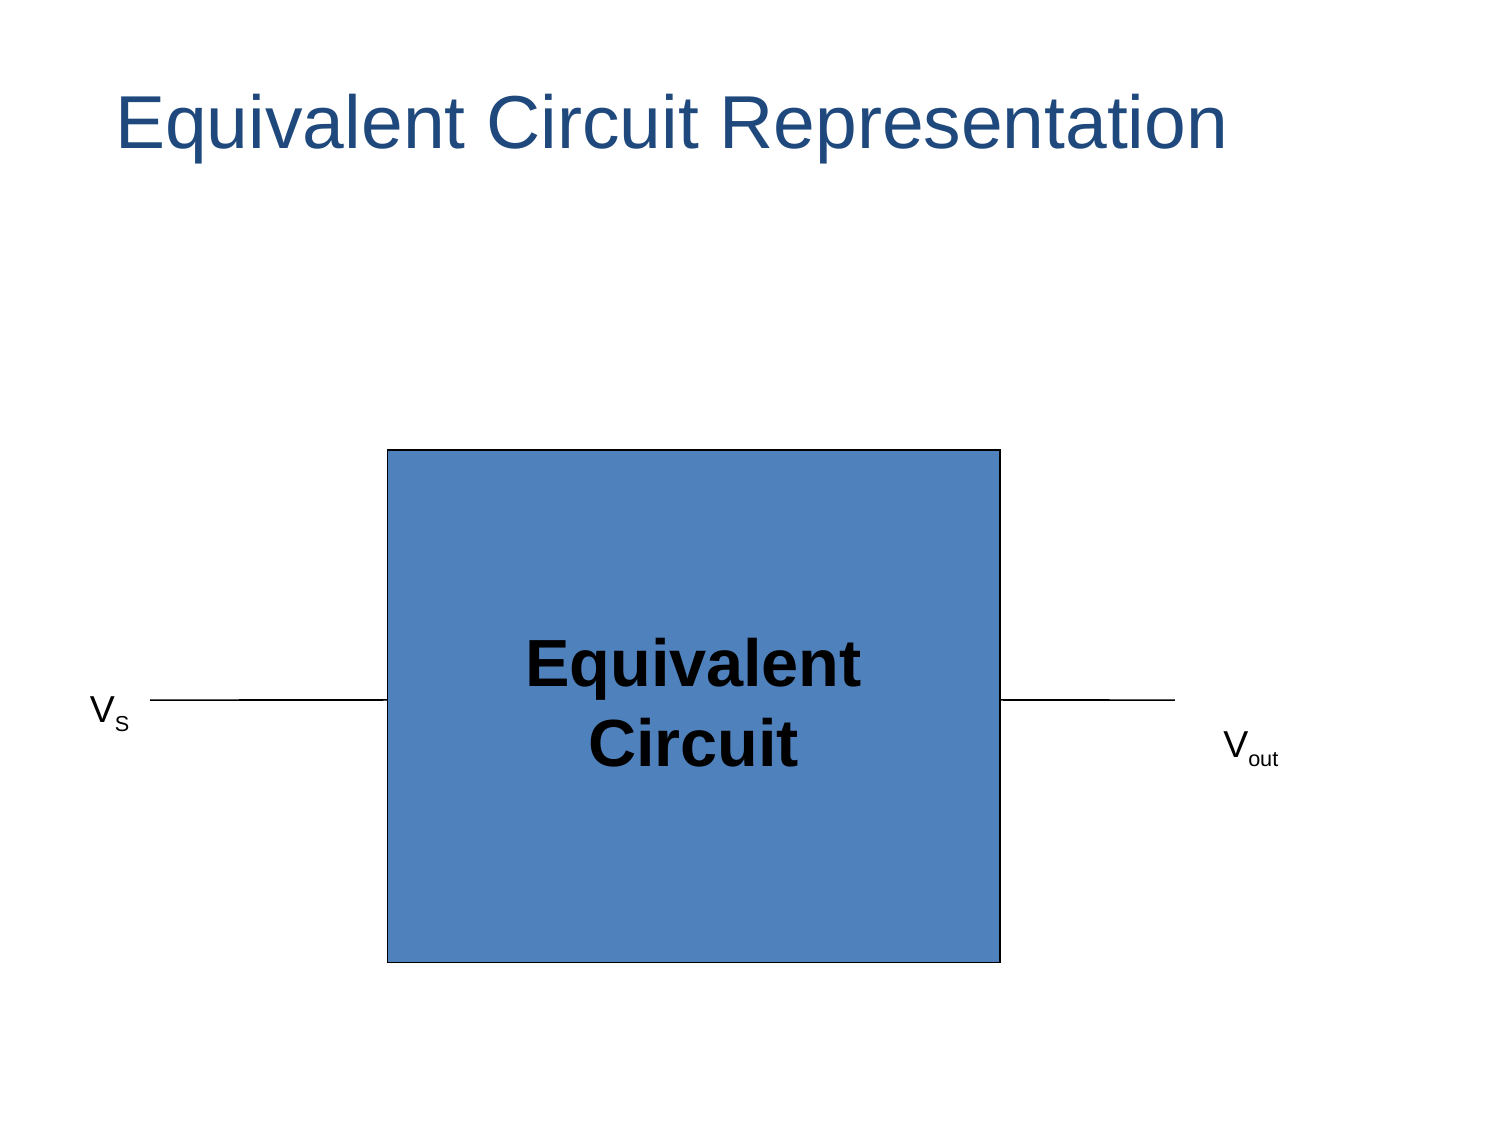

Equivalent Circuit Representation

Equivalent Circuit
VS

Vout